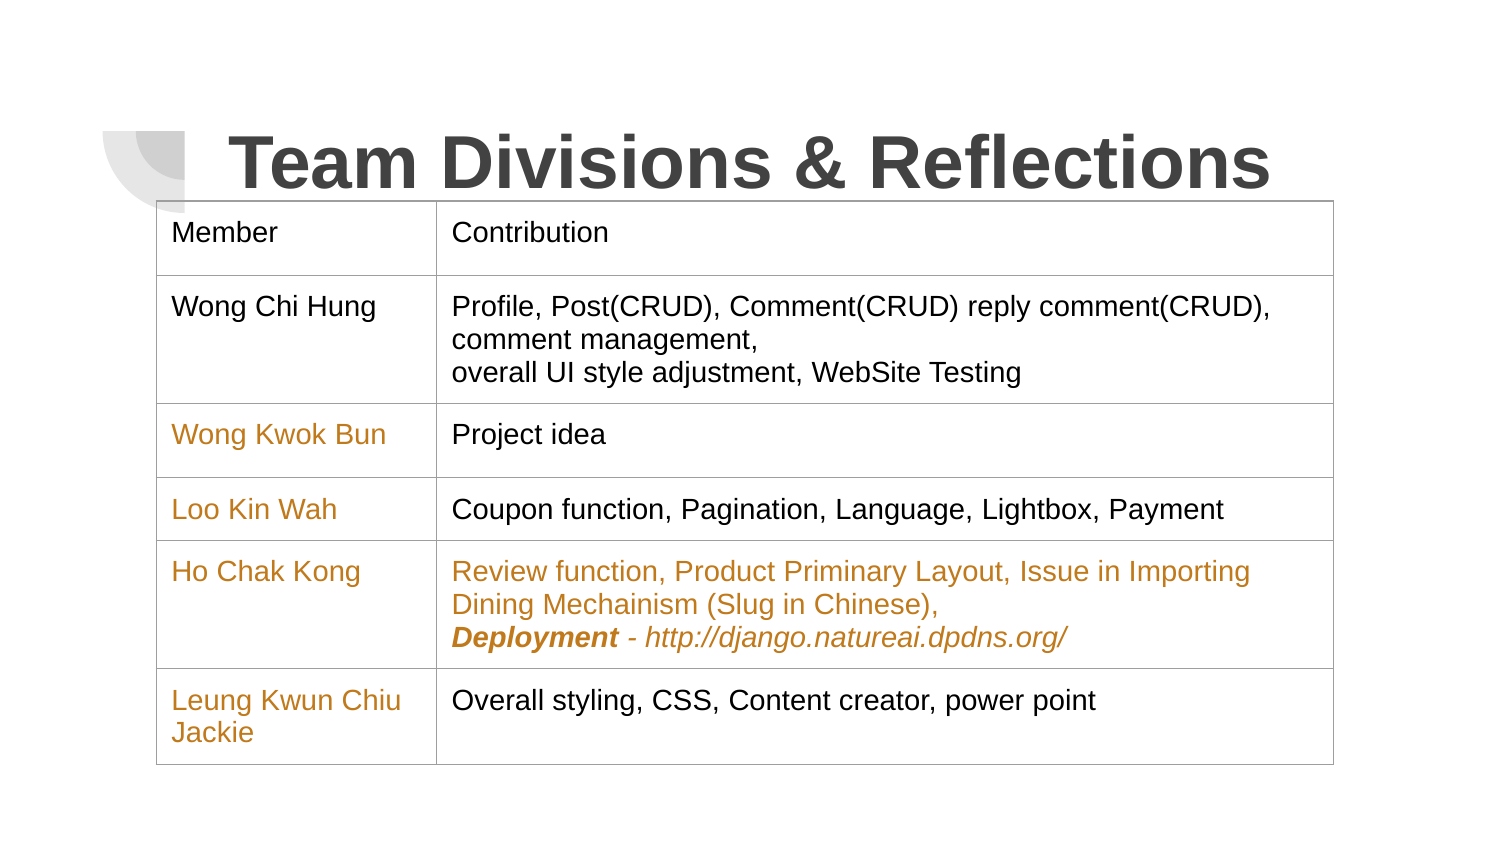

# Team Divisions & Reflections

| Member | Contribution |
| --- | --- |
| Wong Chi Hung | Profile, Post(CRUD), Comment(CRUD) reply comment(CRUD), comment management, overall UI style adjustment, WebSite Testing |
| Wong Kwok Bun | Project idea |
| Loo Kin Wah | Coupon function, Pagination, Language, Lightbox, Payment |
| Ho Chak Kong | Review function, Product Priminary Layout, Issue in Importing Dining Mechainism (Slug in Chinese), Deployment - http://django.natureai.dpdns.org/ |
| Leung Kwun Chiu Jackie | Overall styling, CSS, Content creator, power point |